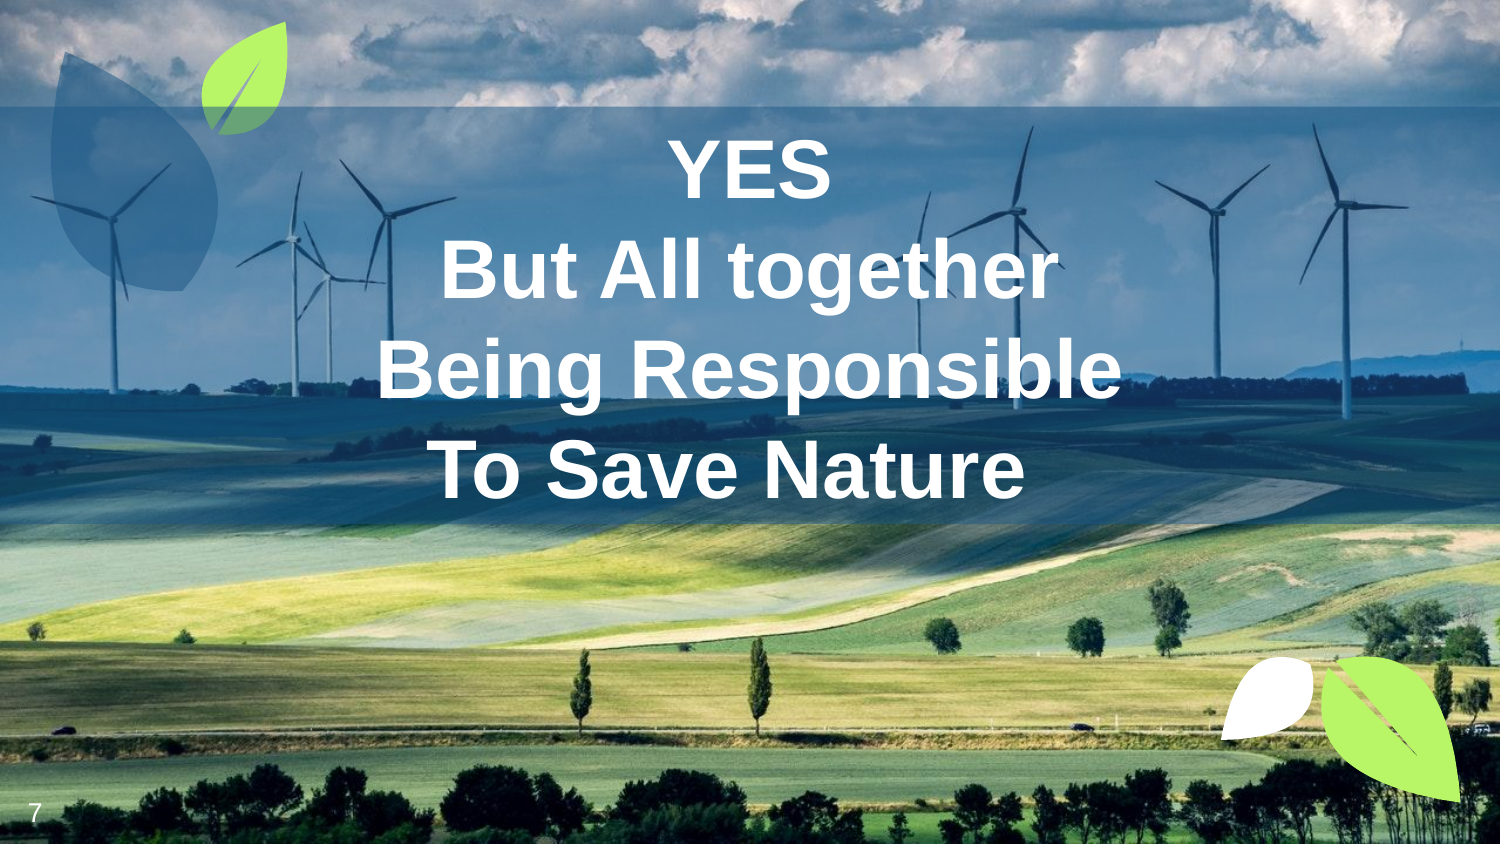

YES
But All together
Being Responsible
To Save Nature
7